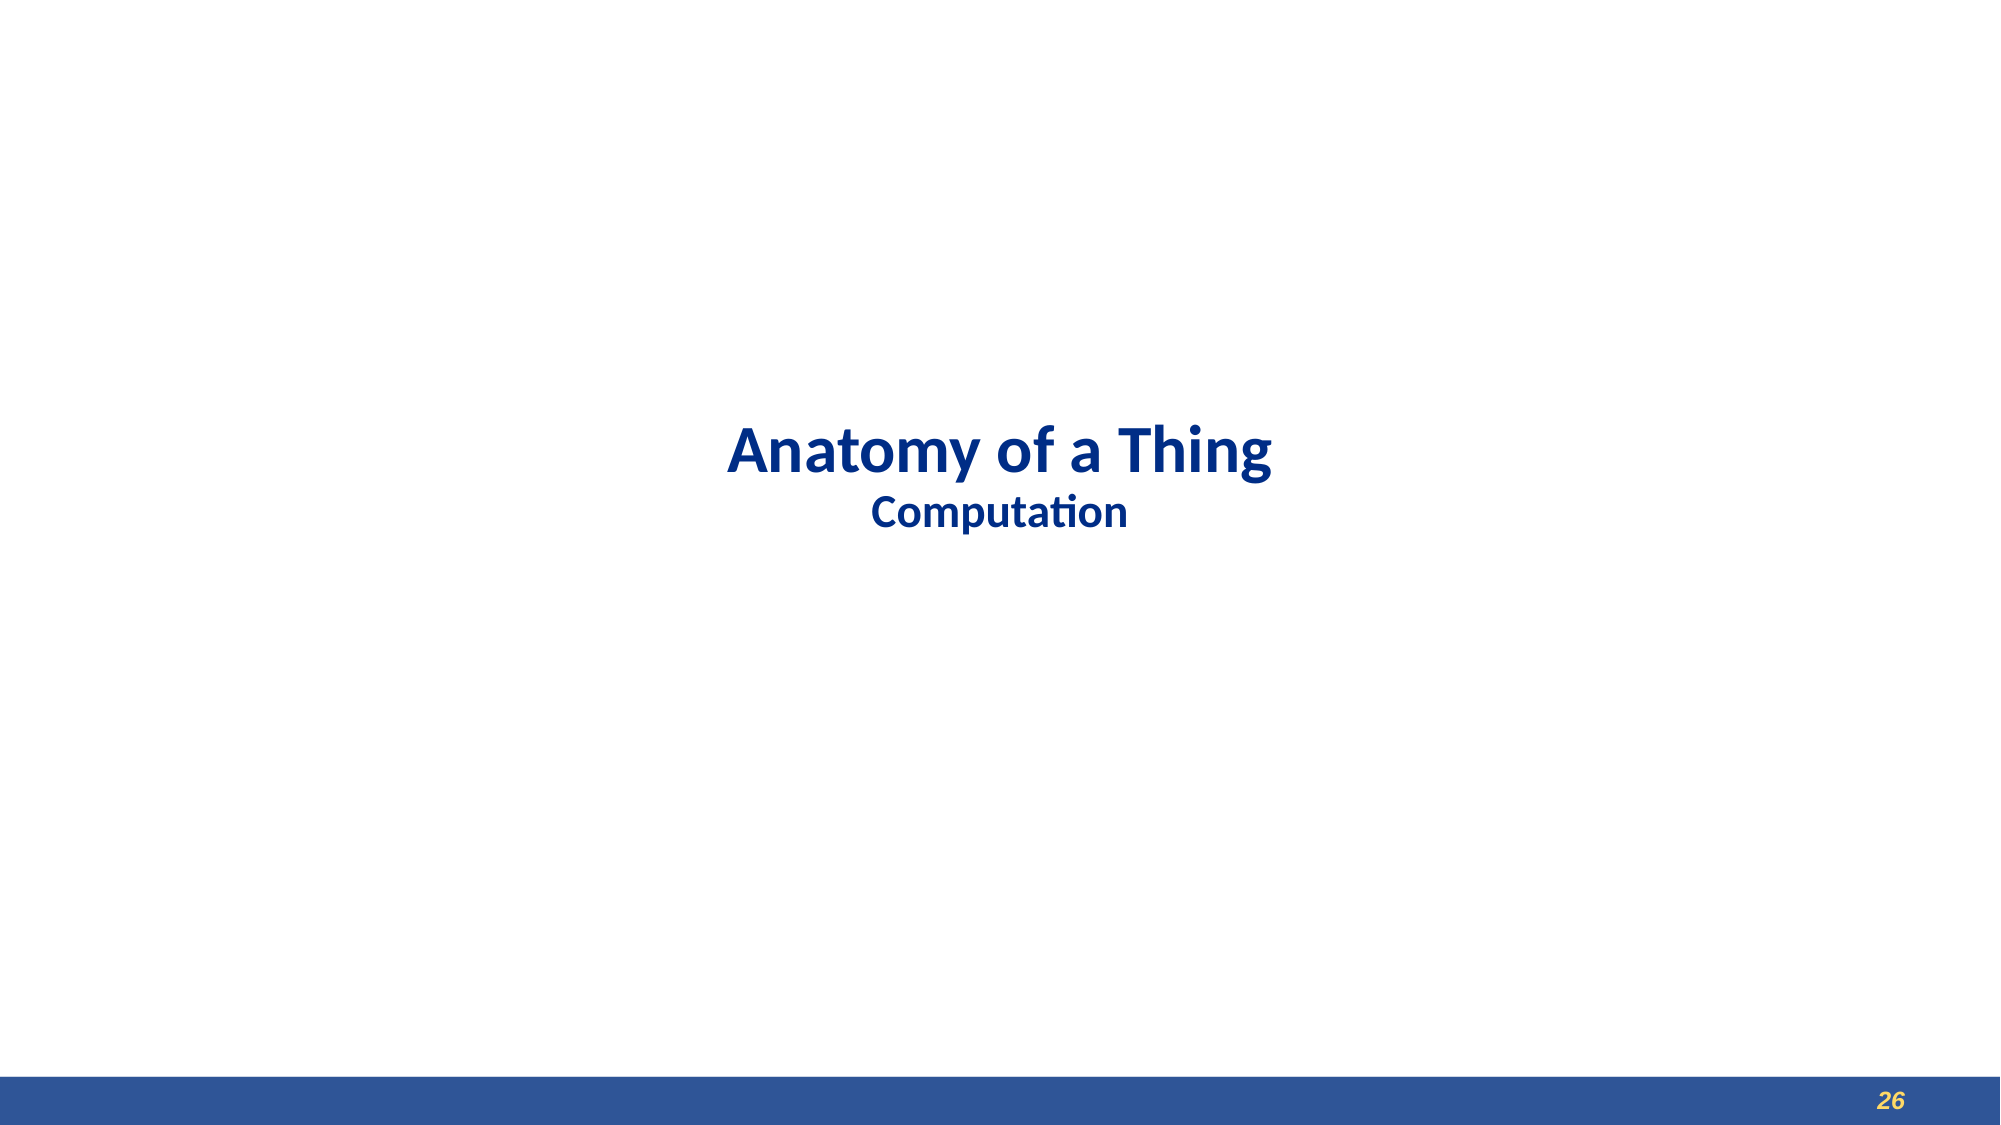

# Anatomy of a Thing Computation
4